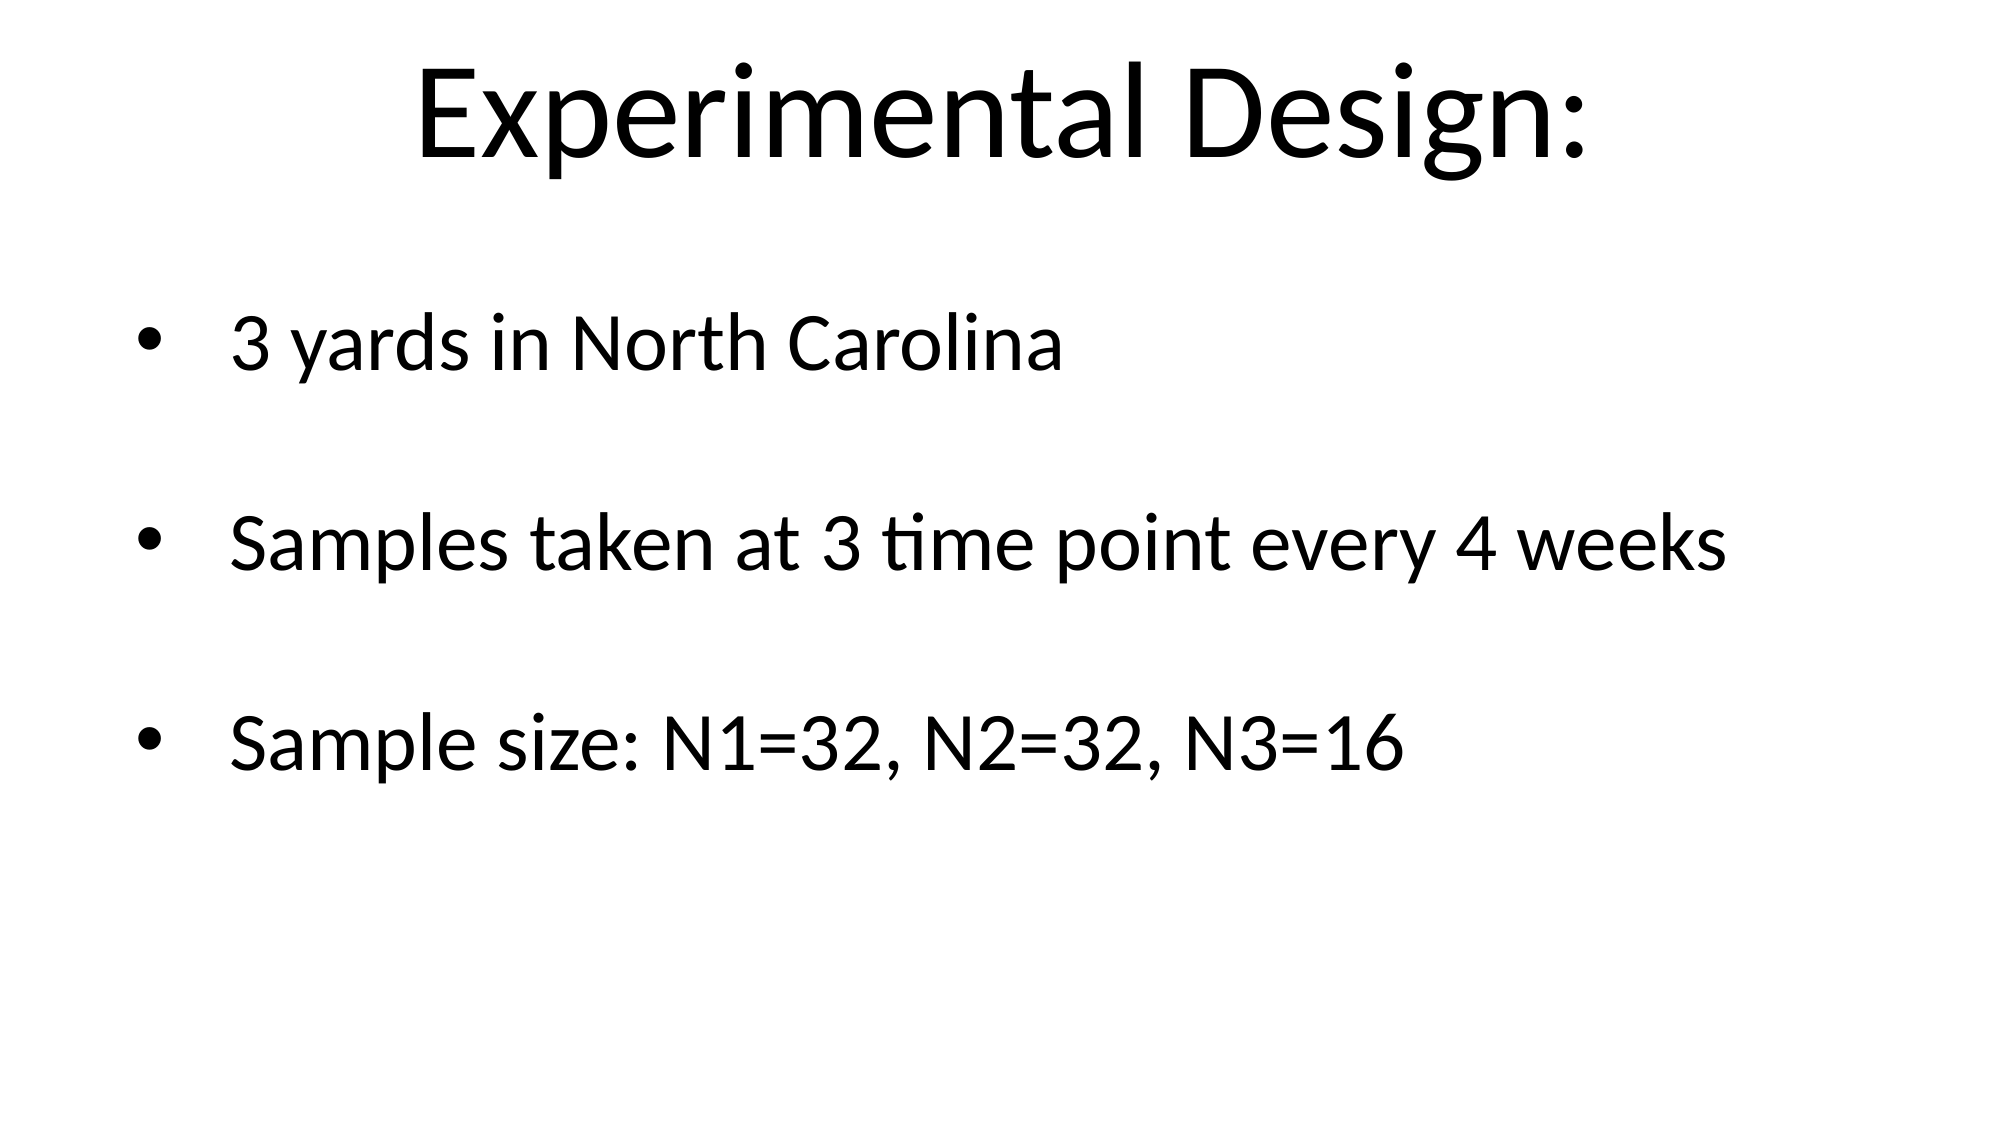

# Experimental Design:
3 yards in North Carolina

Samples taken at 3 time point every 4 weeks

Sample size: N1=32, N2=32, N3=16